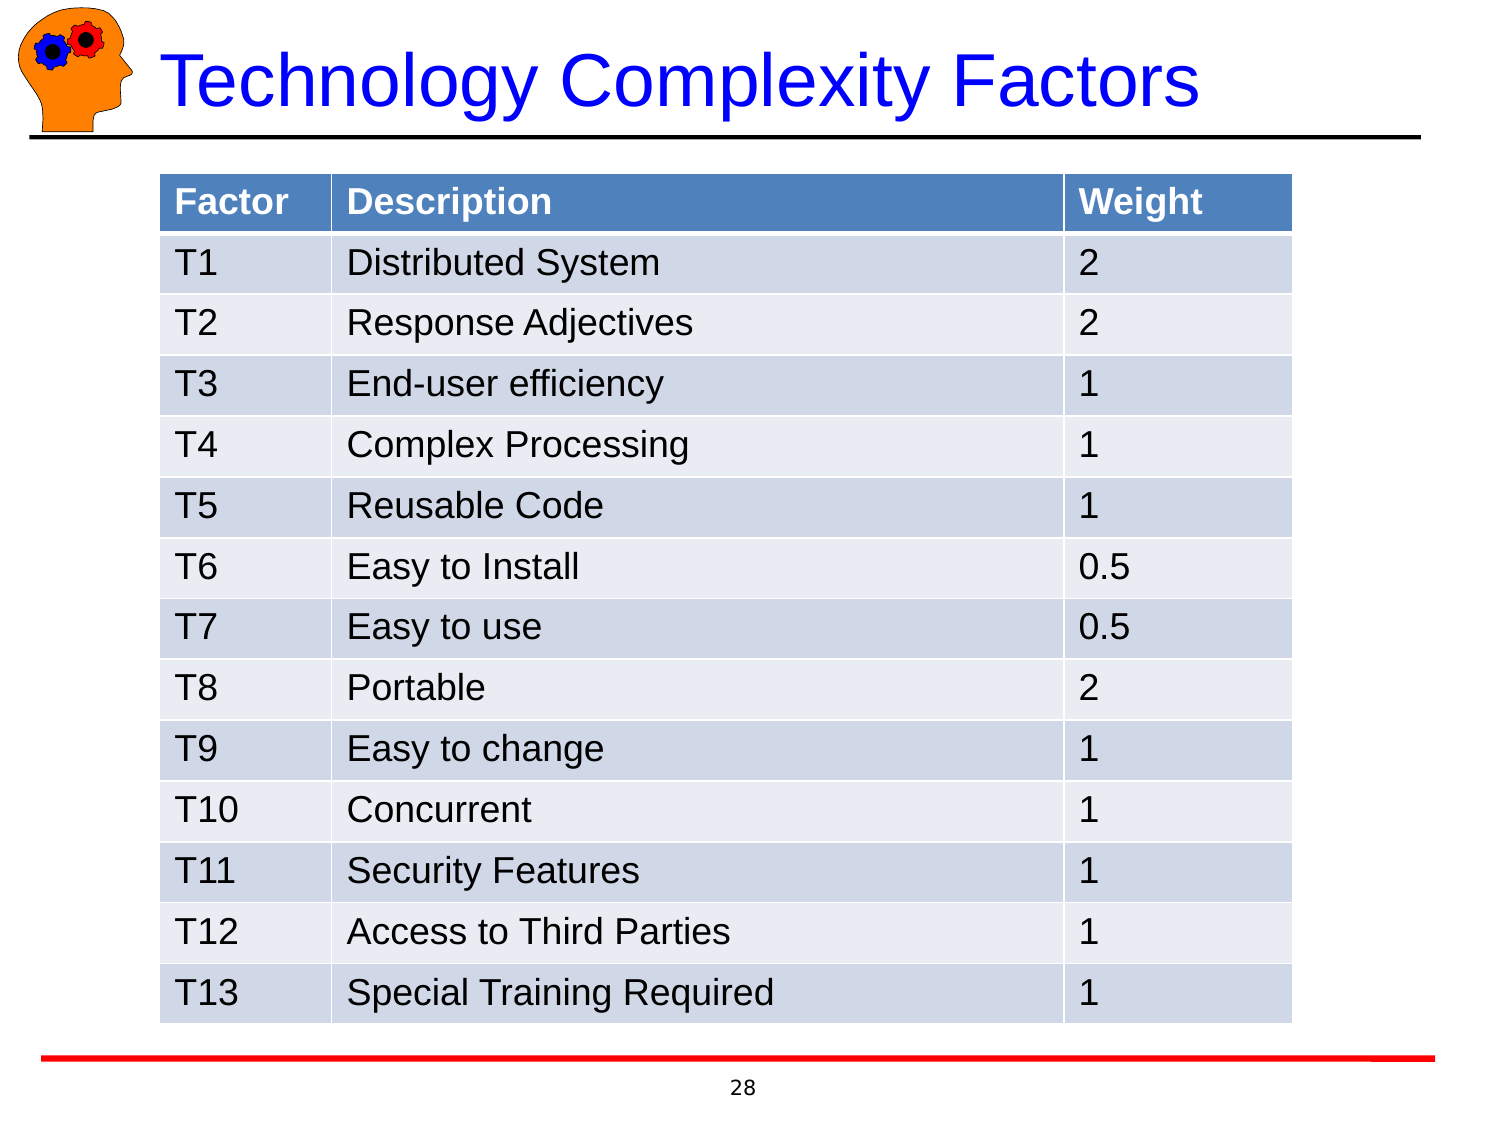

# Technology Complexity Factors
| Factor | Description | Weight |
| --- | --- | --- |
| T1 | Distributed System | 2 |
| T2 | Response Adjectives | 2 |
| T3 | End-user efficiency | 1 |
| T4 | Complex Processing | 1 |
| T5 | Reusable Code | 1 |
| T6 | Easy to Install | 0.5 |
| T7 | Easy to use | 0.5 |
| T8 | Portable | 2 |
| T9 | Easy to change | 1 |
| T10 | Concurrent | 1 |
| T11 | Security Features | 1 |
| T12 | Access to Third Parties | 1 |
| T13 | Special Training Required | 1 |